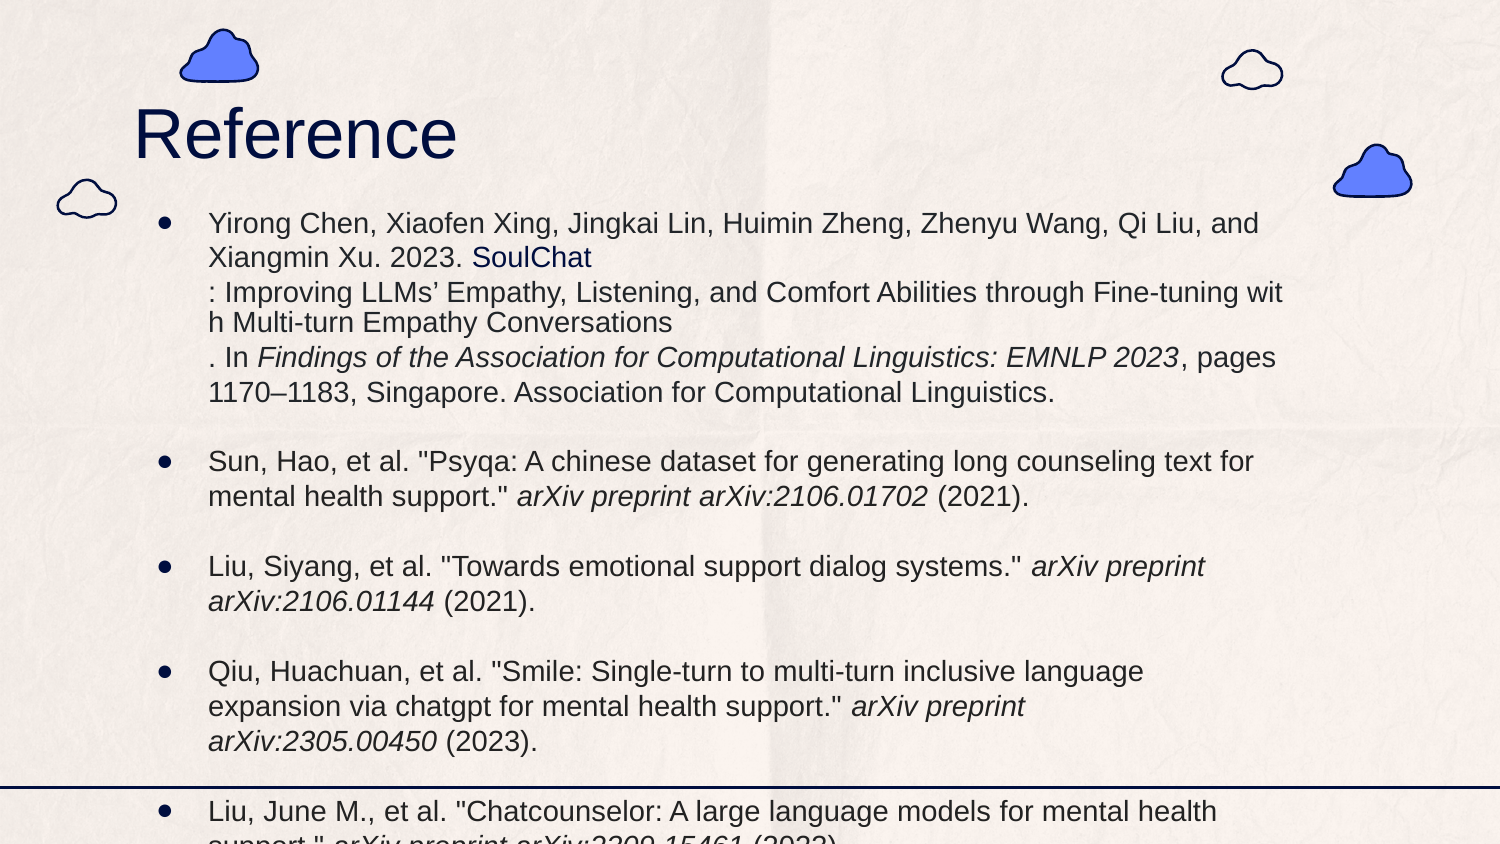

Reference
Yirong Chen, Xiaofen Xing, Jingkai Lin, Huimin Zheng, Zhenyu Wang, Qi Liu, and Xiangmin Xu. 2023. SoulChat: Improving LLMs’ Empathy, Listening, and Comfort Abilities through Fine-tuning with Multi-turn Empathy Conversations. In Findings of the Association for Computational Linguistics: EMNLP 2023, pages 1170–1183, Singapore. Association for Computational Linguistics.

Sun, Hao, et al. "Psyqa: A chinese dataset for generating long counseling text for mental health support." arXiv preprint arXiv:2106.01702 (2021).

Liu, Siyang, et al. "Towards emotional support dialog systems." arXiv preprint arXiv:2106.01144 (2021).

Qiu, Huachuan, et al. "Smile: Single-turn to multi-turn inclusive language expansion via chatgpt for mental health support." arXiv preprint arXiv:2305.00450 (2023).

Liu, June M., et al. "Chatcounselor: A large language models for mental health support." arXiv preprint arXiv:2309.15461 (2023).